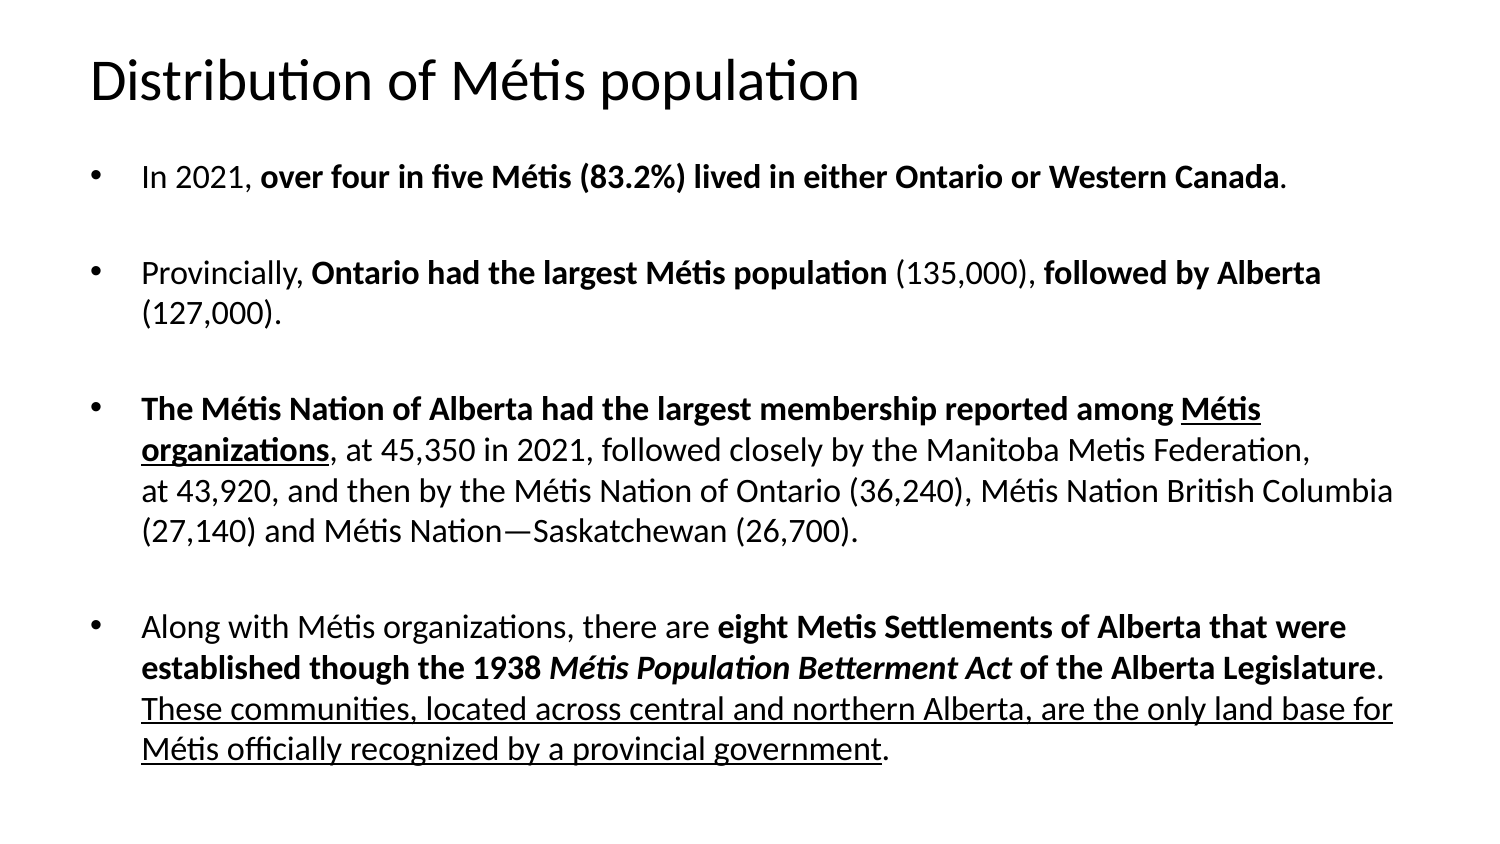

# Distribution of Métis population
In 2021, over four in five Métis (83.2%) lived in either Ontario or Western Canada.

Provincially, Ontario had the largest Métis population (135,000), followed by Alberta (127,000).

The Métis Nation of Alberta had the largest membership reported among Métis organizations, at 45,350 in 2021, followed closely by the Manitoba Metis Federation, at 43,920, and then by the Métis Nation of Ontario (36,240), Métis Nation British Columbia (27,140) and Métis Nation—Saskatchewan (26,700).

Along with Métis organizations, there are eight Metis Settlements of Alberta that were established though the 1938 Métis Population Betterment Act of the Alberta Legislature. These communities, located across central and northern Alberta, are the only land base for Métis officially recognized by a provincial government.